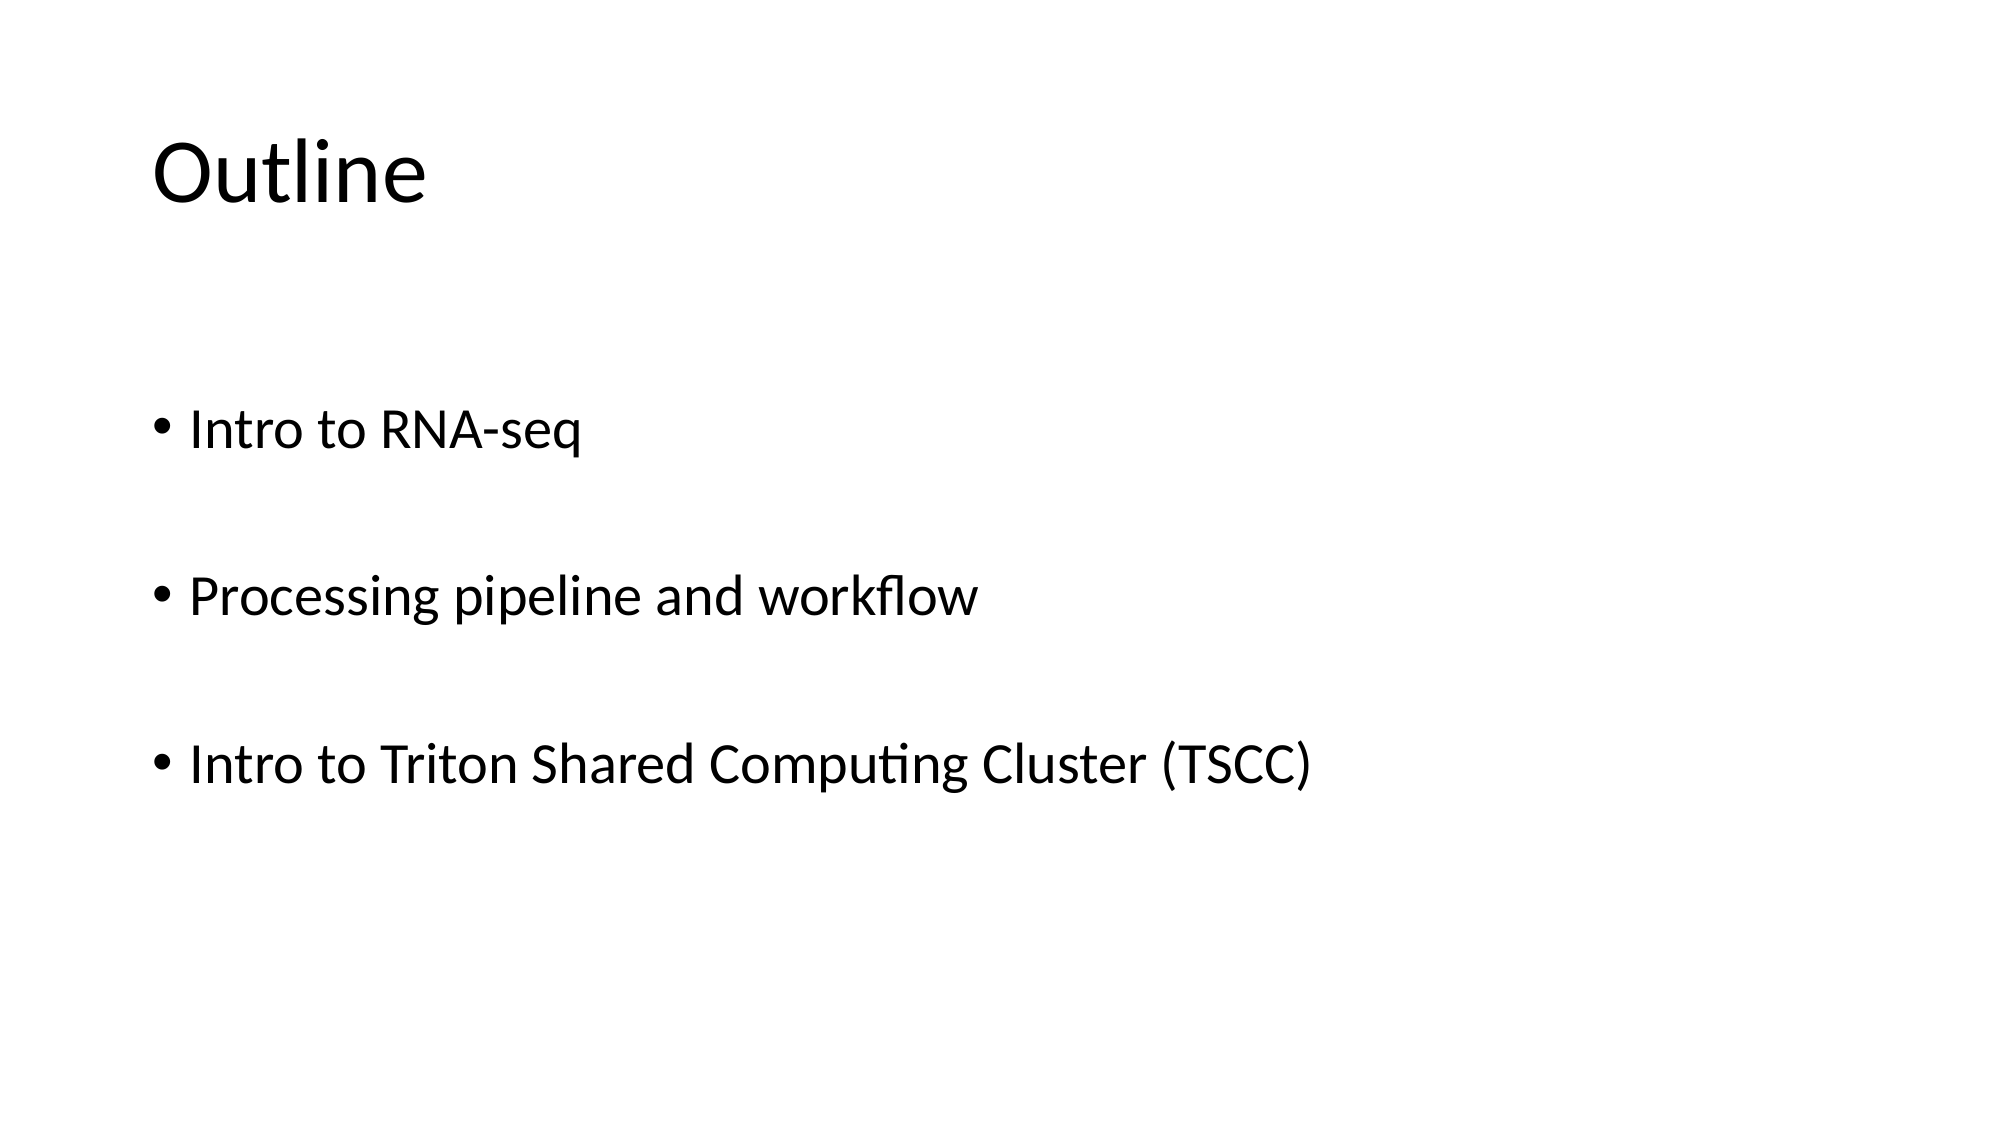

# Outline

Intro to RNA-seq

Processing pipeline and workflow

Intro to Triton Shared Computing Cluster (TSCC)